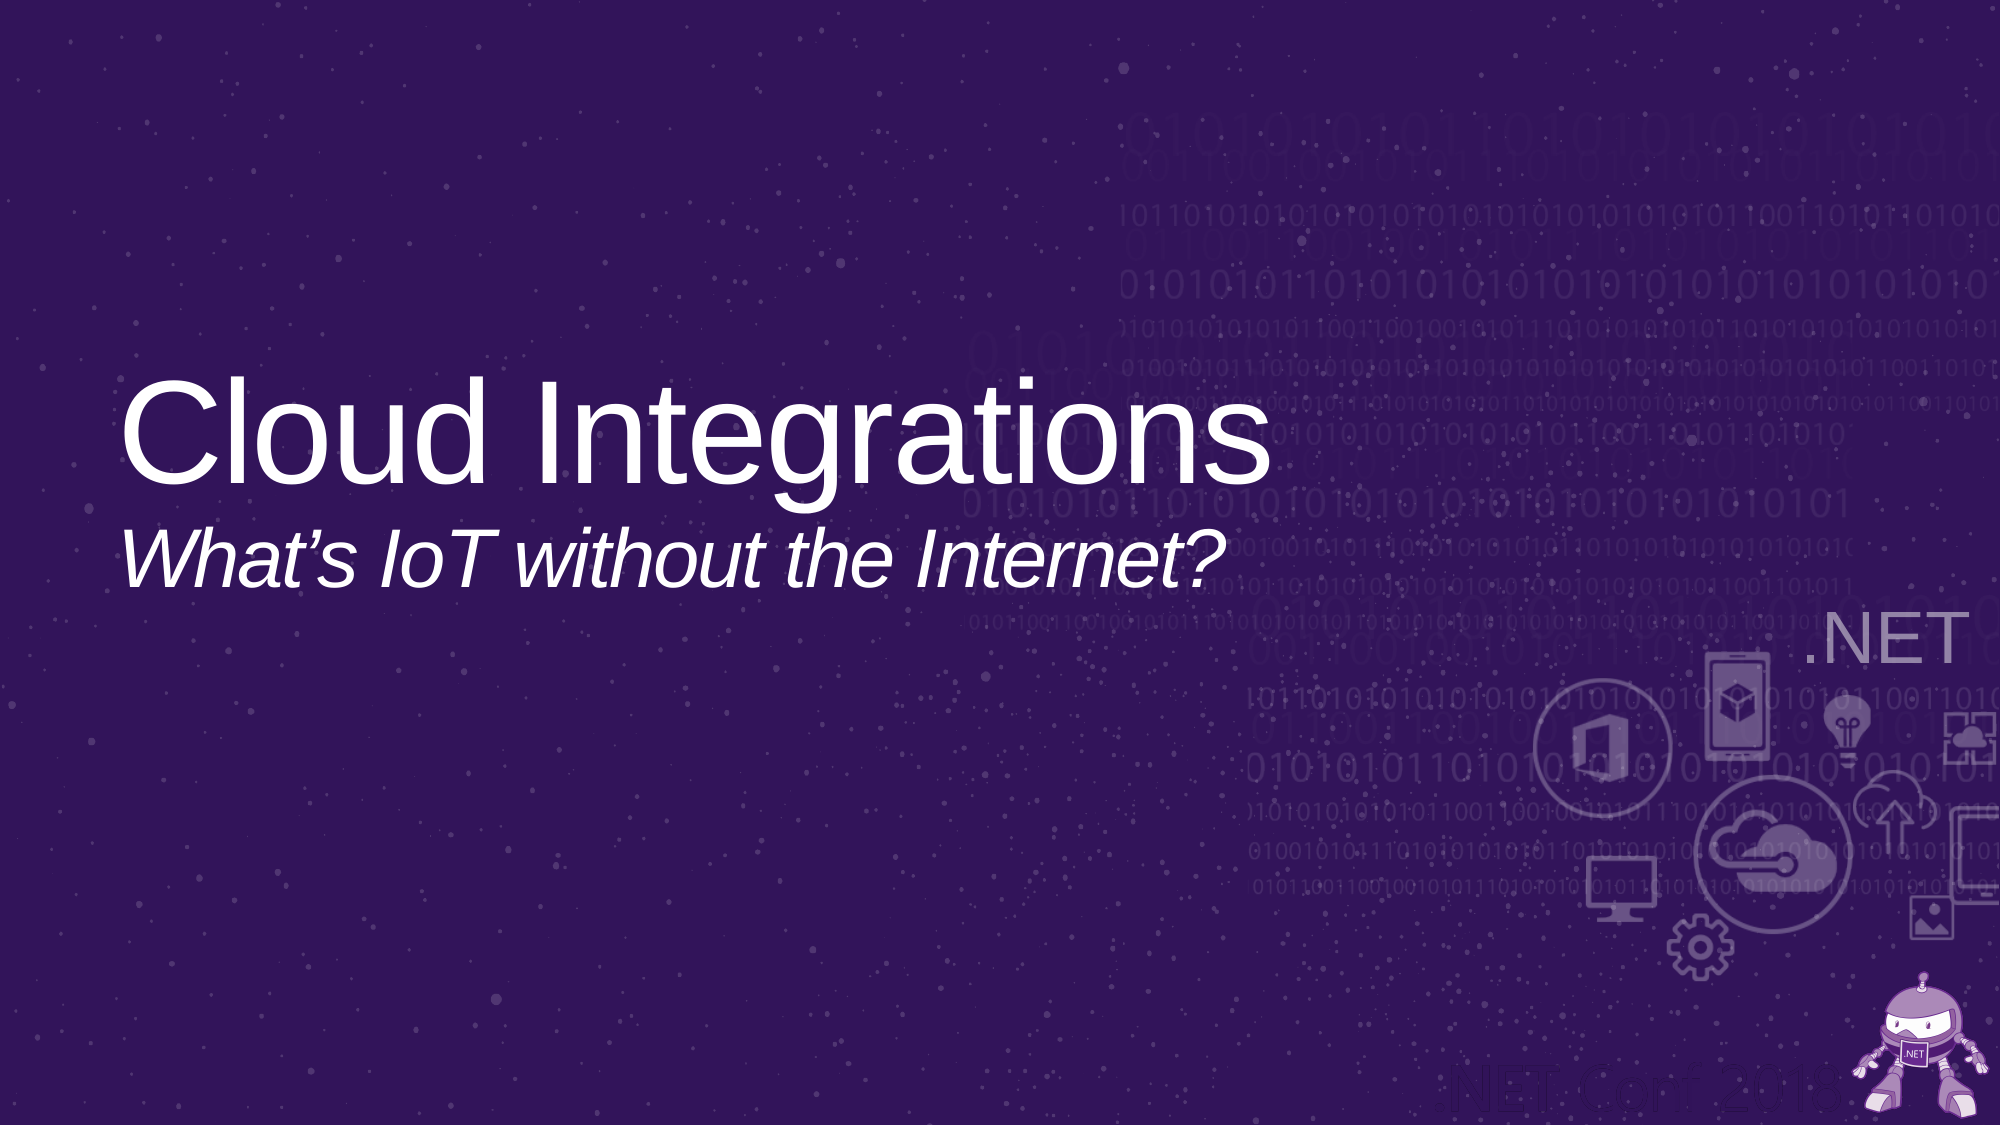

# Cloud Integrations What’s IoT without the Internet?